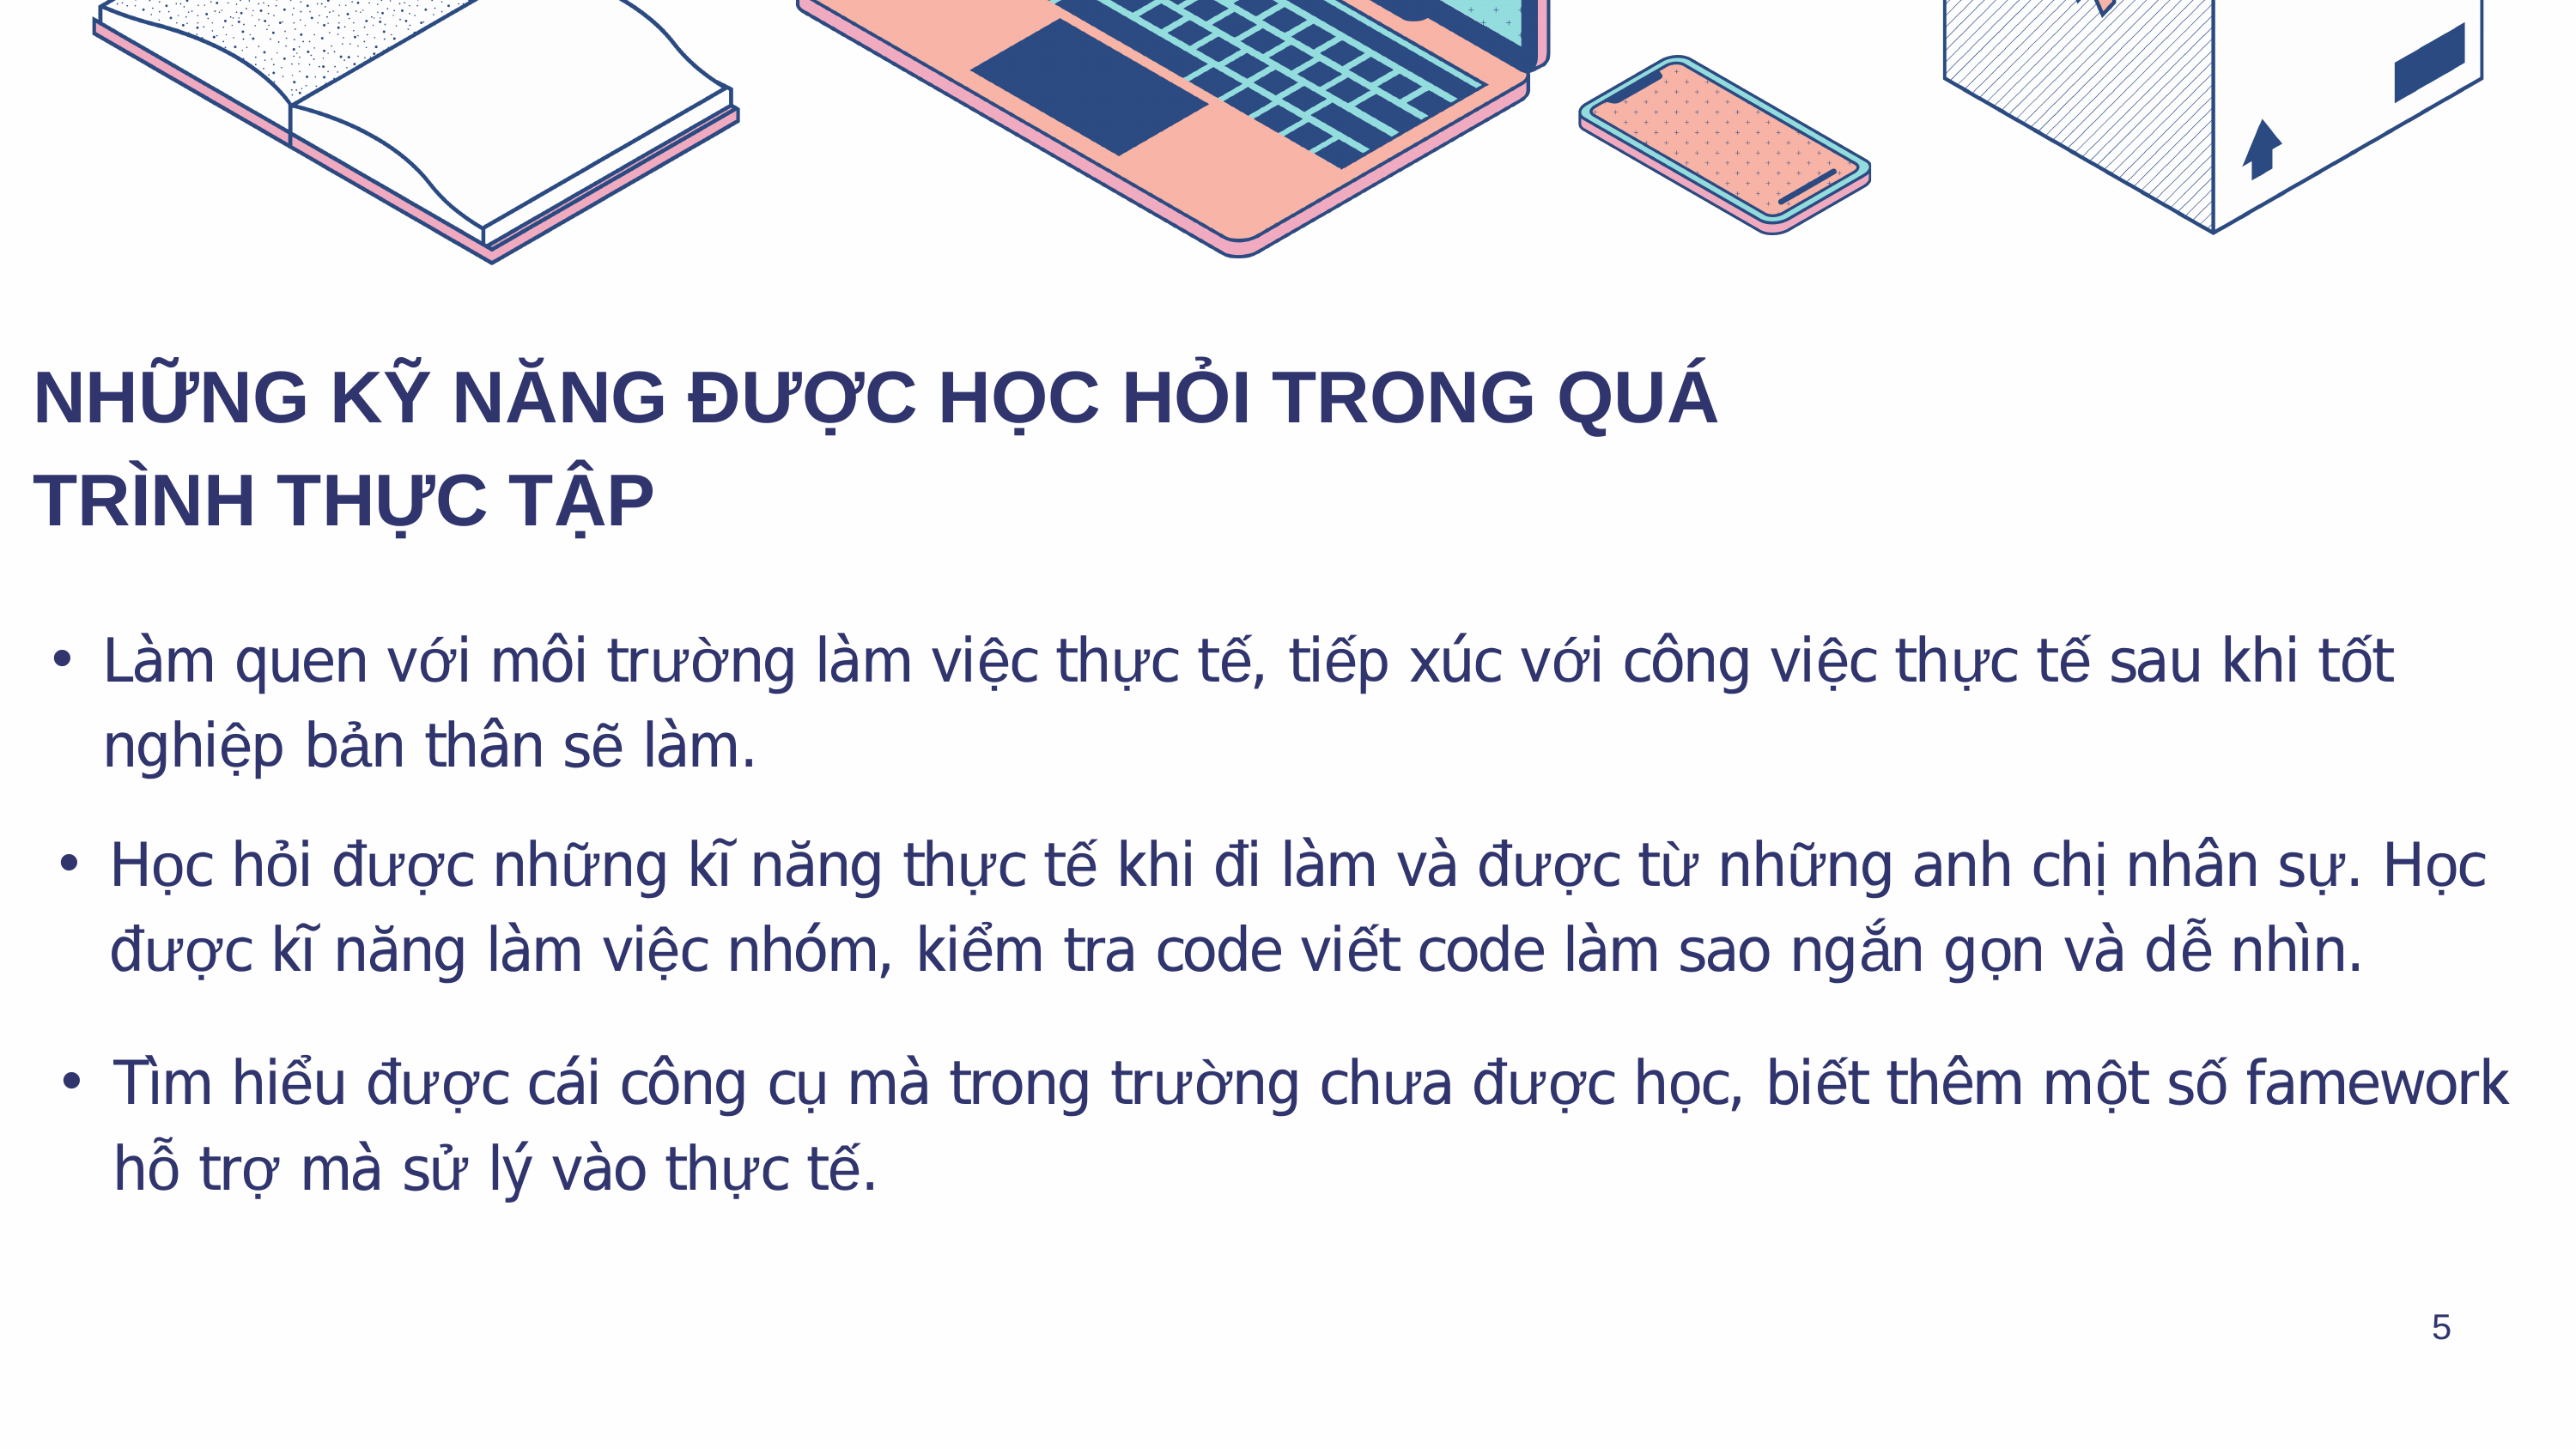

NHỮNG KỸ NĂNG ĐƯỢC HỌC HỎI TRONG QUÁ TRÌNH THỰC TẬP
Làm quen với môi trường làm việc thực tế, tiếp xúc với công việc thực tế sau khi tốt nghiệp bản thân sẽ làm.
Học hỏi được những kĩ năng thực tế khi đi làm và được từ những anh chị nhân sự. Học được kĩ năng làm việc nhóm, kiểm tra code viết code làm sao ngắn gọn và dễ nhìn.
Tìm hiểu được cái công cụ mà trong trường chưa được học, biết thêm một số famework hỗ trợ mà sử lý vào thực tế.
5